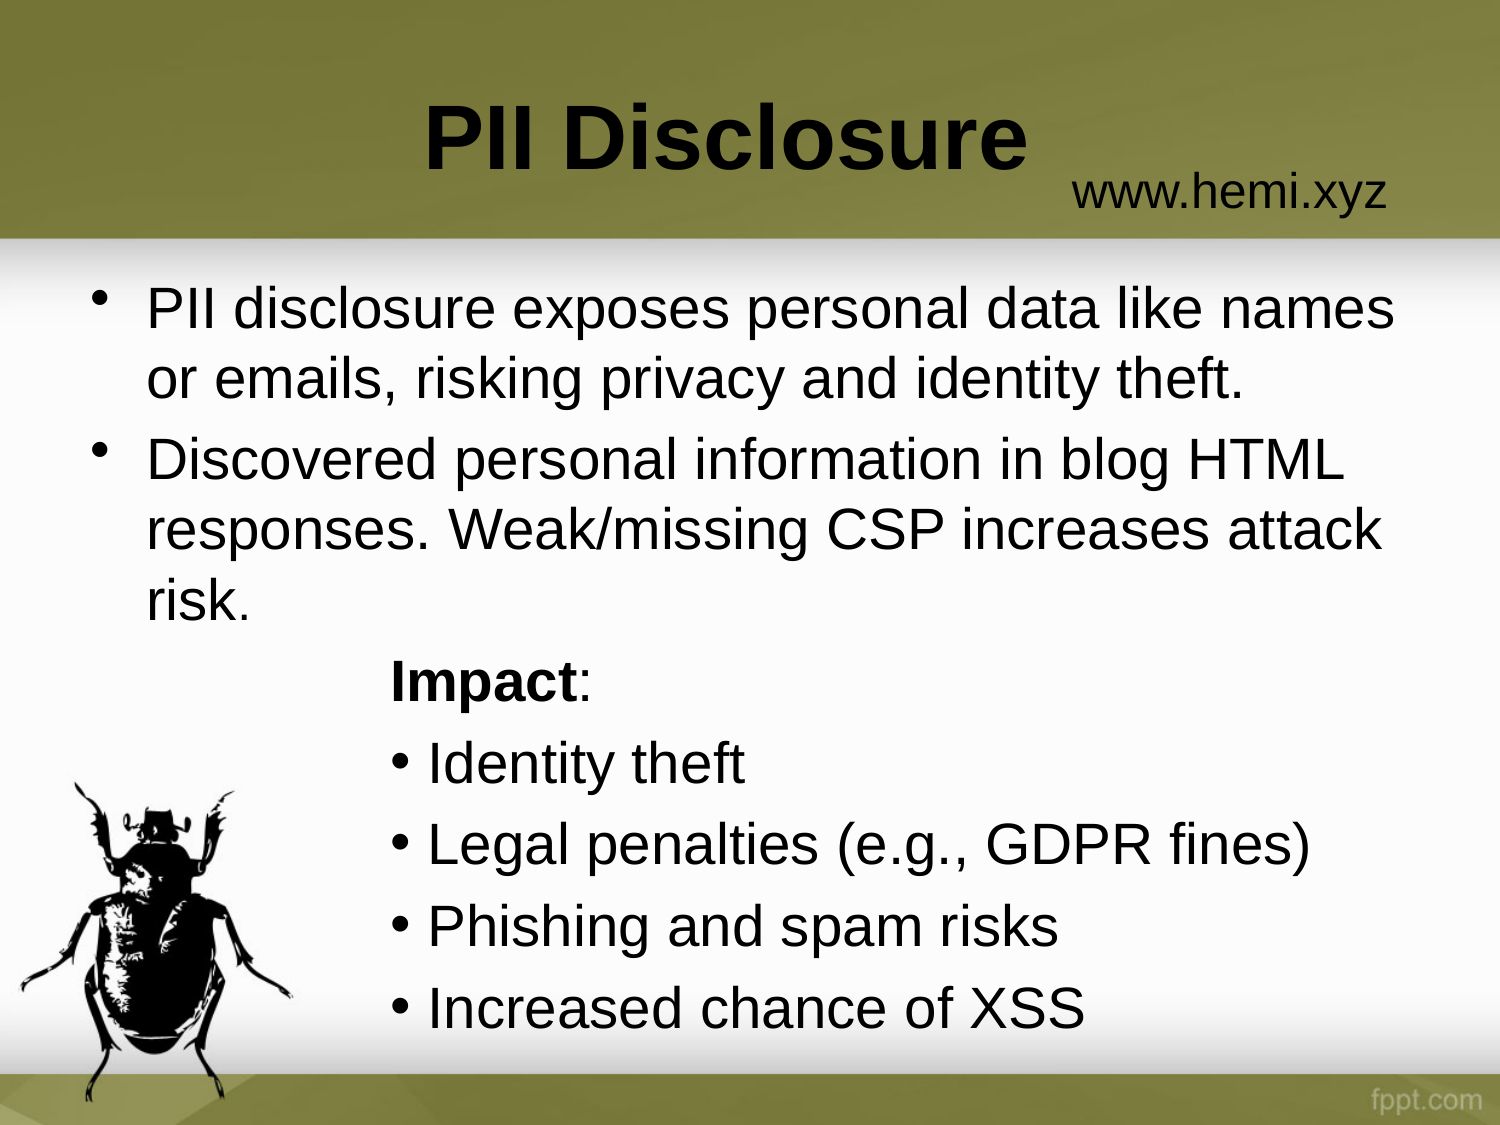

# PII Disclosure
www.hemi.xyz
PII disclosure exposes personal data like names or emails, risking privacy and identity theft.
Discovered personal information in blog HTML responses. Weak/missing CSP increases attack risk.
Impact:
Identity theft
Legal penalties (e.g., GDPR fines)
Phishing and spam risks
Increased chance of XSS